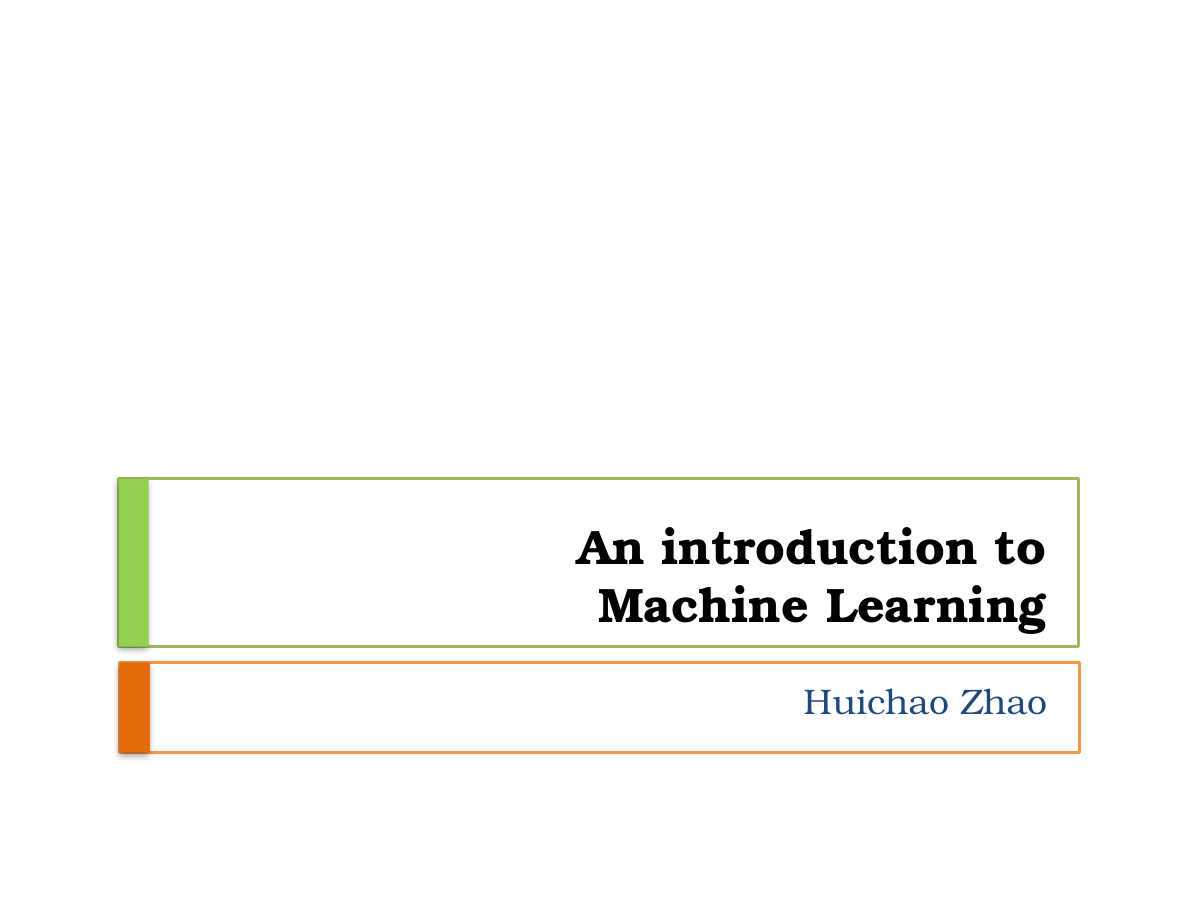

# An introduction to Machine Learning
Huichao Zhao